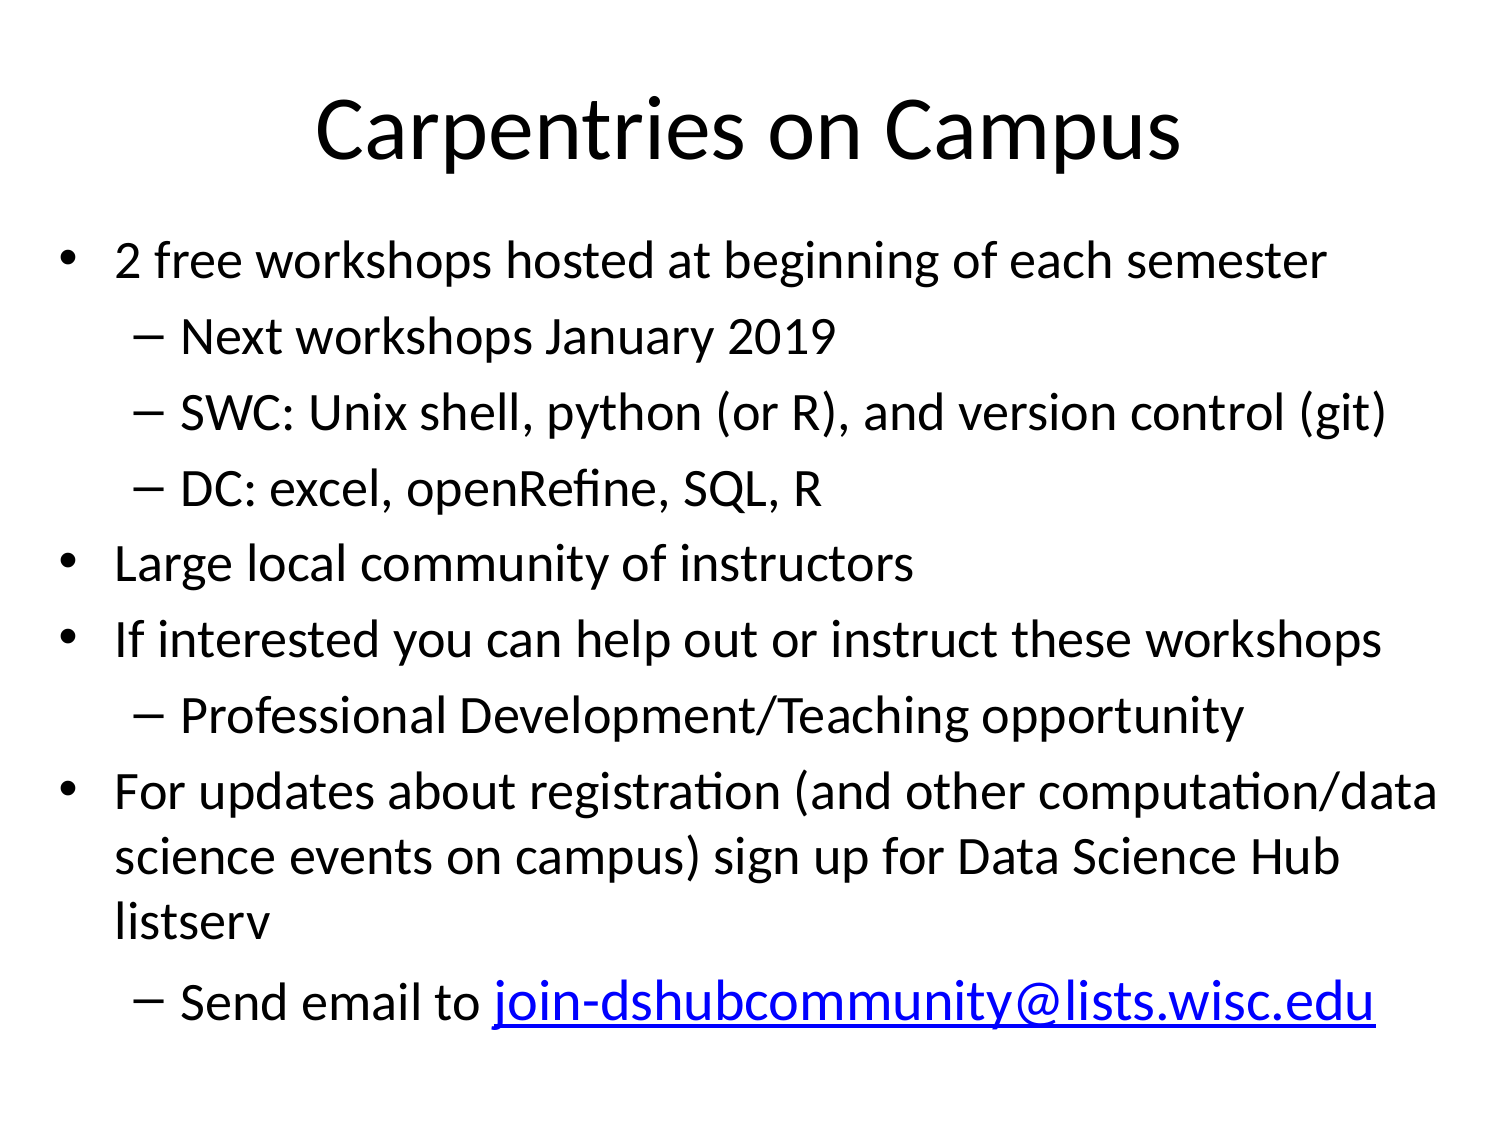

# Carpentries on Campus
2 free workshops hosted at beginning of each semester
Next workshops January 2019
SWC: Unix shell, python (or R), and version control (git)
DC: excel, openRefine, SQL, R
Large local community of instructors
If interested you can help out or instruct these workshops
Professional Development/Teaching opportunity
For updates about registration (and other computation/data science events on campus) sign up for Data Science Hub listserv
Send email to join-dshubcommunity@lists.wisc.edu